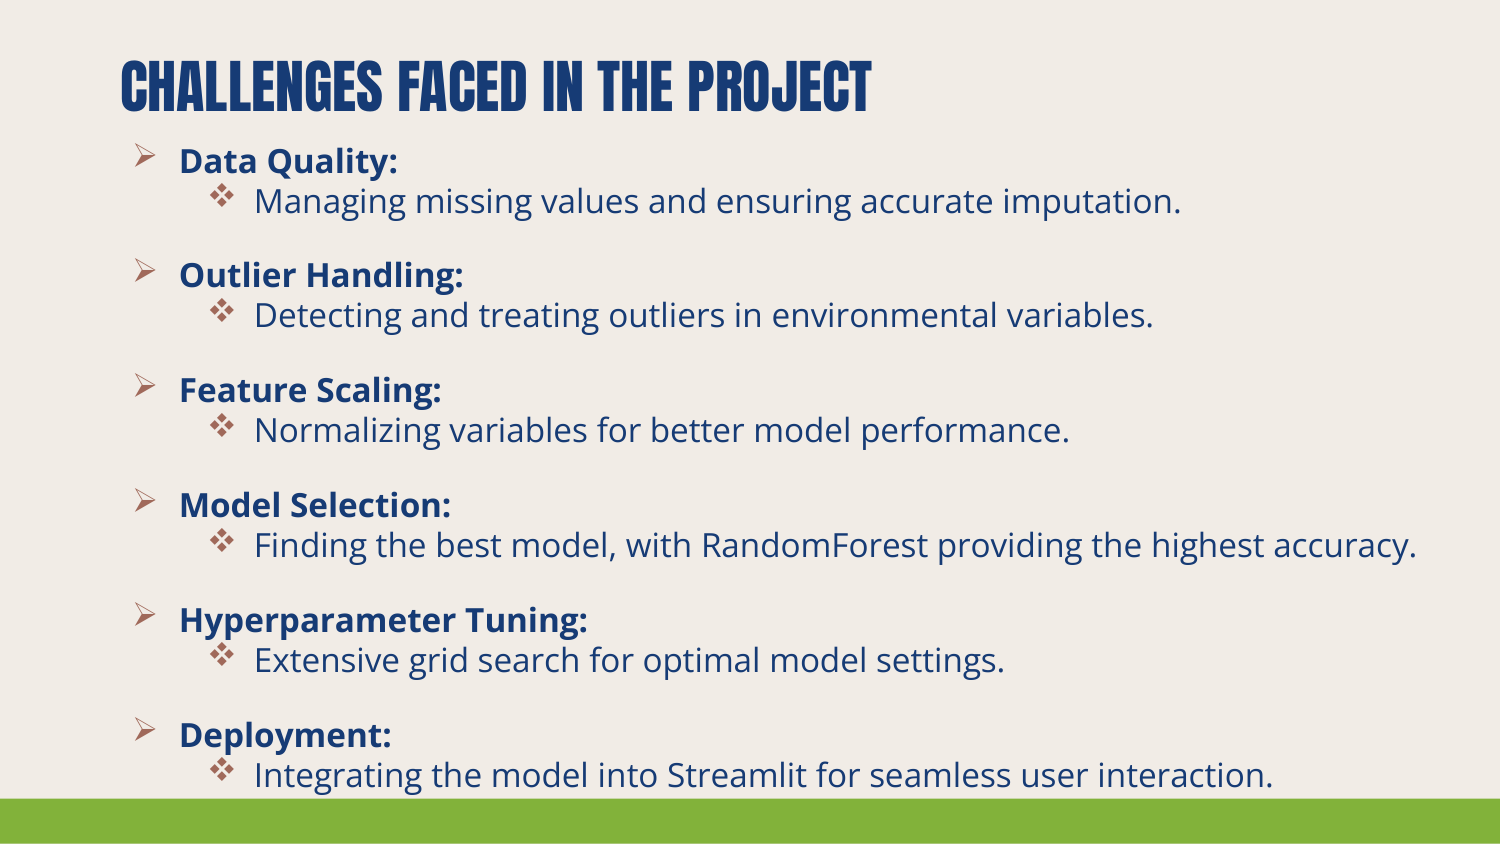

CHALLENGES FACED IN THE PROJECT

Data Quality:
Managing missing values and ensuring accurate imputation.

Outlier Handling:
Detecting and treating outliers in environmental variables.

Feature Scaling:
Normalizing variables for better model performance.

Model Selection:
Finding the best model, with RandomForest providing the highest accuracy.

Hyperparameter Tuning:
Extensive grid search for optimal model settings.

Deployment:
Integrating the model into Streamlit for seamless user interaction.